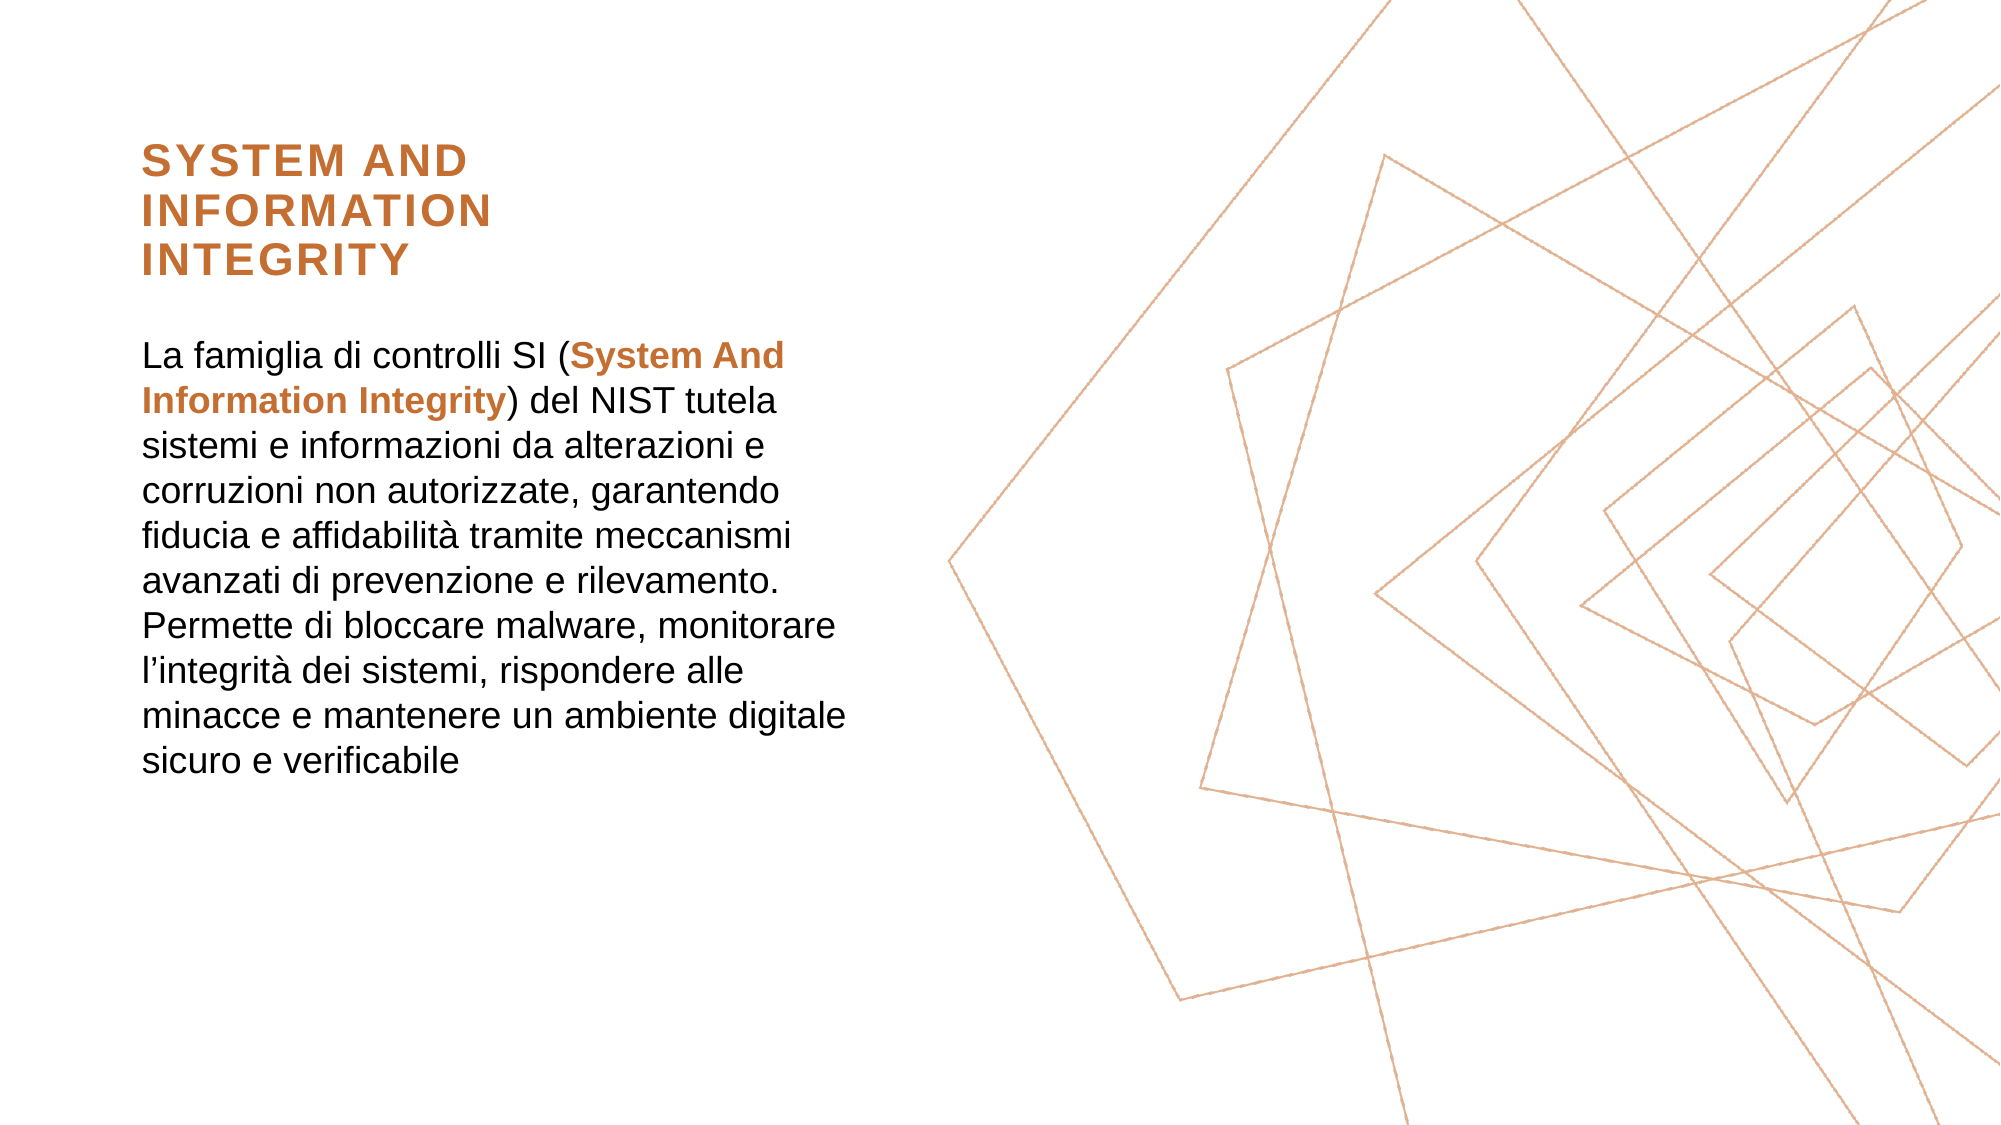

# SYSTEM AND INFORMATION INTEGRITY
La famiglia di controlli SI (System And Information Integrity) del NIST tutela sistemi e informazioni da alterazioni e corruzioni non autorizzate, garantendo fiducia e affidabilità tramite meccanismi avanzati di prevenzione e rilevamento. Permette di bloccare malware, monitorare l’integrità dei sistemi, rispondere alle minacce e mantenere un ambiente digitale sicuro e verificabile